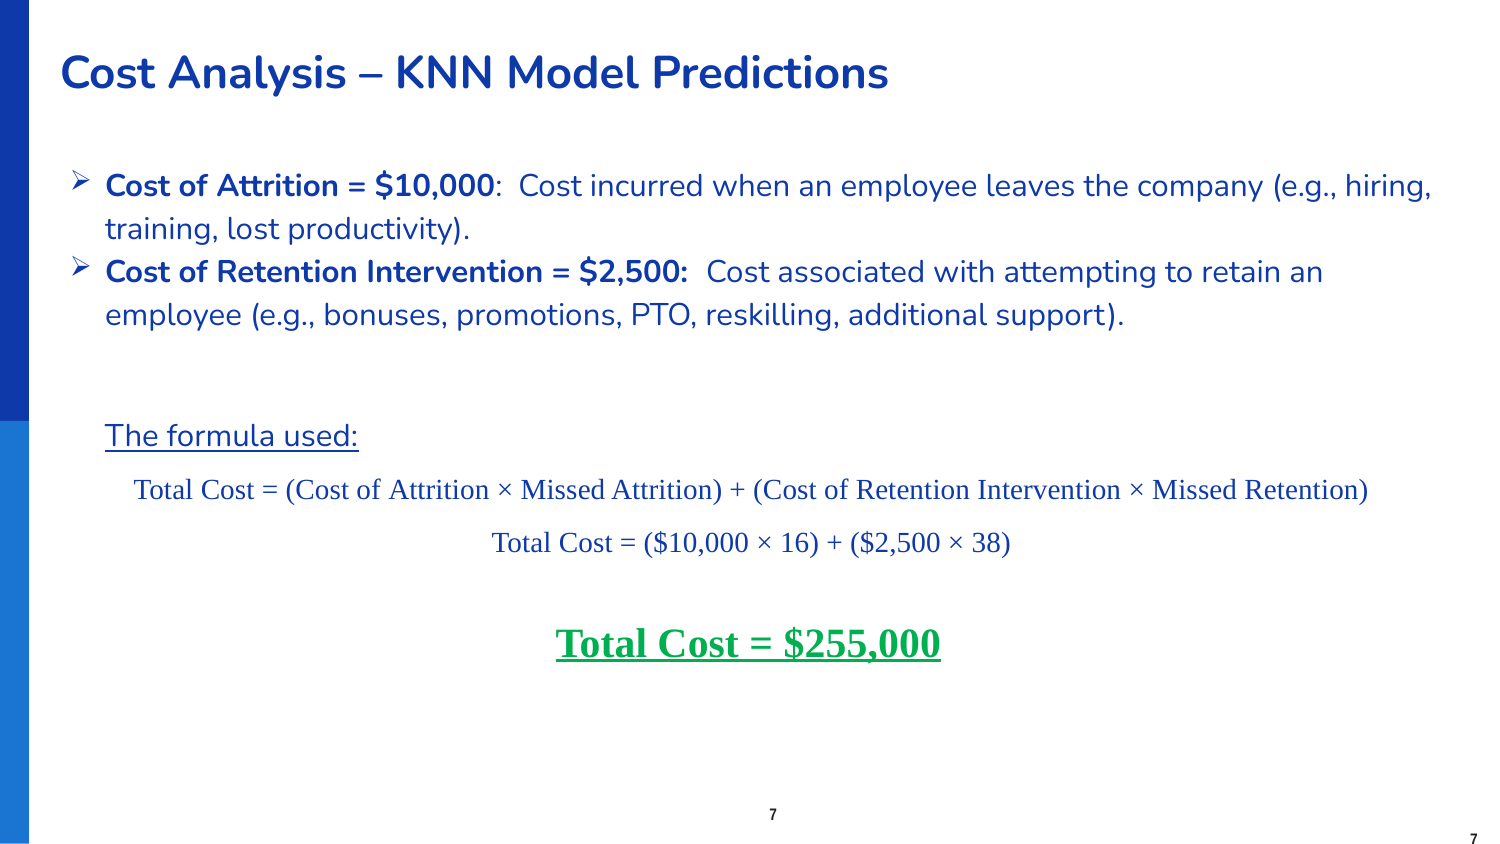

# Cost Analysis – KNN Model Predictions
Cost of Attrition = $10,000:  Cost incurred when an employee leaves the company (e.g., hiring, training, lost productivity).
Cost of Retention Intervention = $2,500:  Cost associated with attempting to retain an employee (e.g., bonuses, promotions, PTO, reskilling, additional support).

The formula used:
Total Cost = (Cost of Attrition × Missed Attrition) + (Cost of Retention Intervention × Missed Retention)
Total Cost = ($10,000 × 16) + ($2,500 × 38)
Total Cost = $255,000
7
7